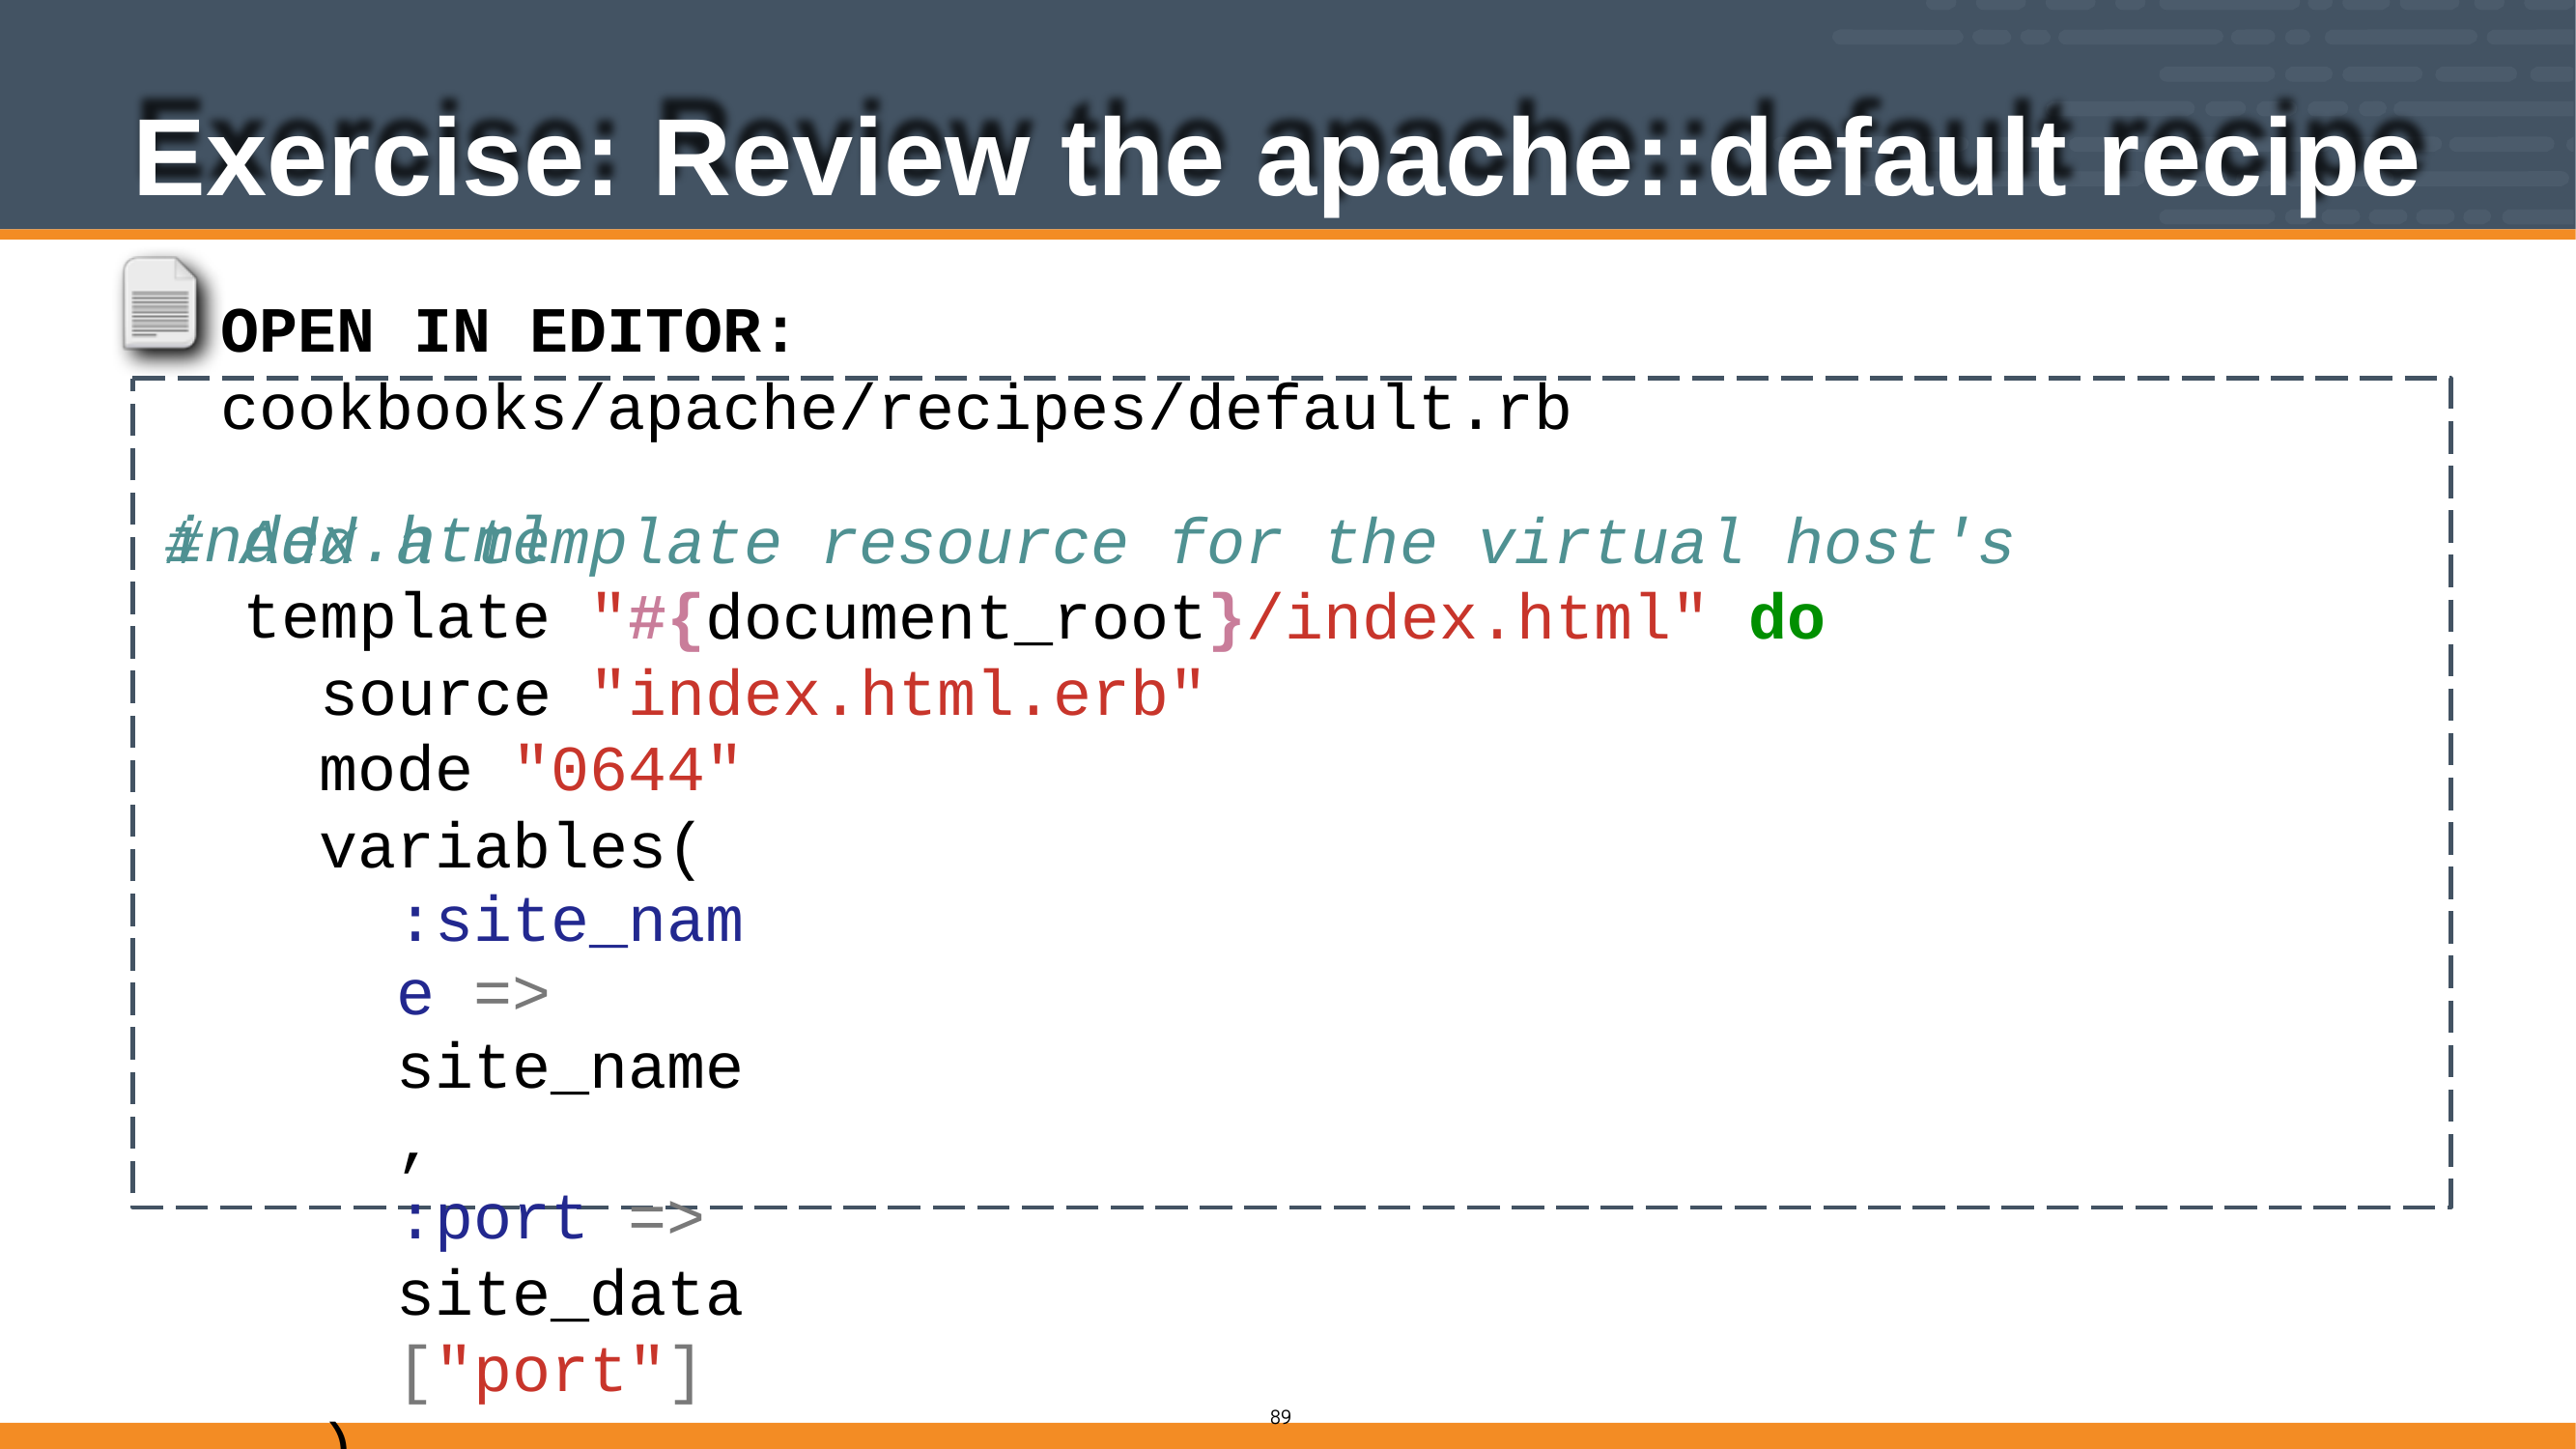

# Exercise: Review the apache::default recipe

OPEN IN EDITOR: cookbooks/apache/recipes/default.rb
# Add a template resource for the virtual host's

index.html template source
"#{document_root}/index.html" do
"index.html.erb"
mode "0644" variables(
:site_name => site_name,
:port => site_data["port"]
)
end
89